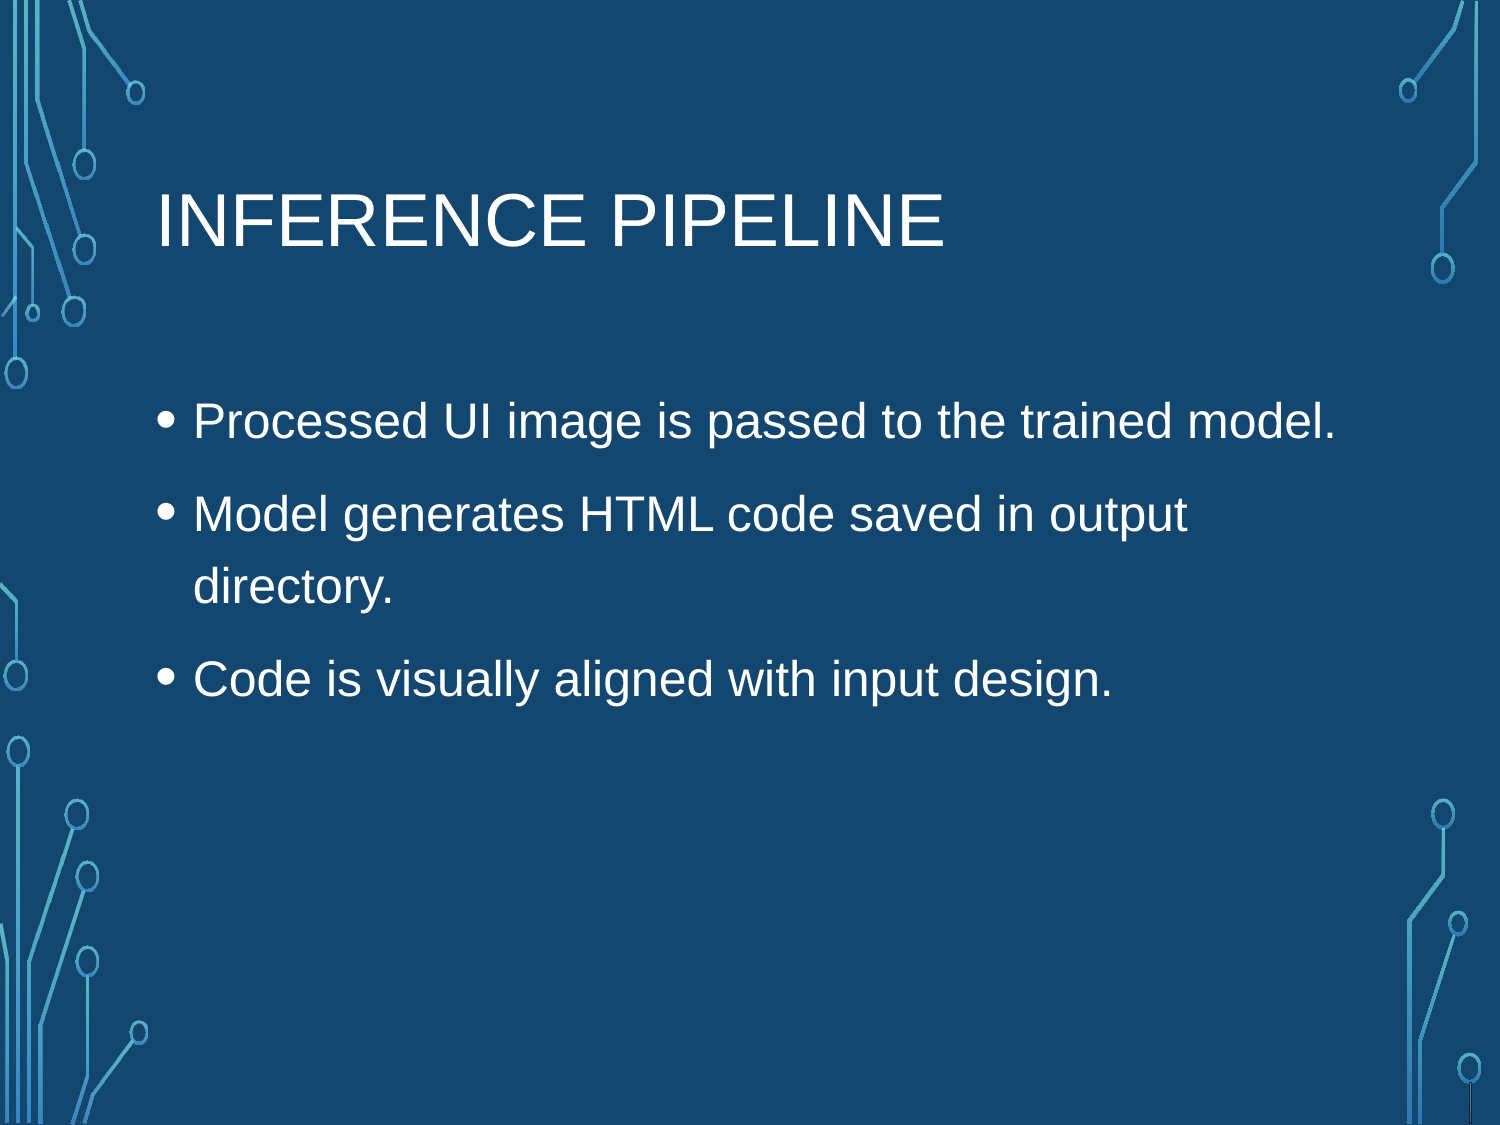

# Inference Pipeline
Processed UI image is passed to the trained model.
Model generates HTML code saved in output directory.
Code is visually aligned with input design.